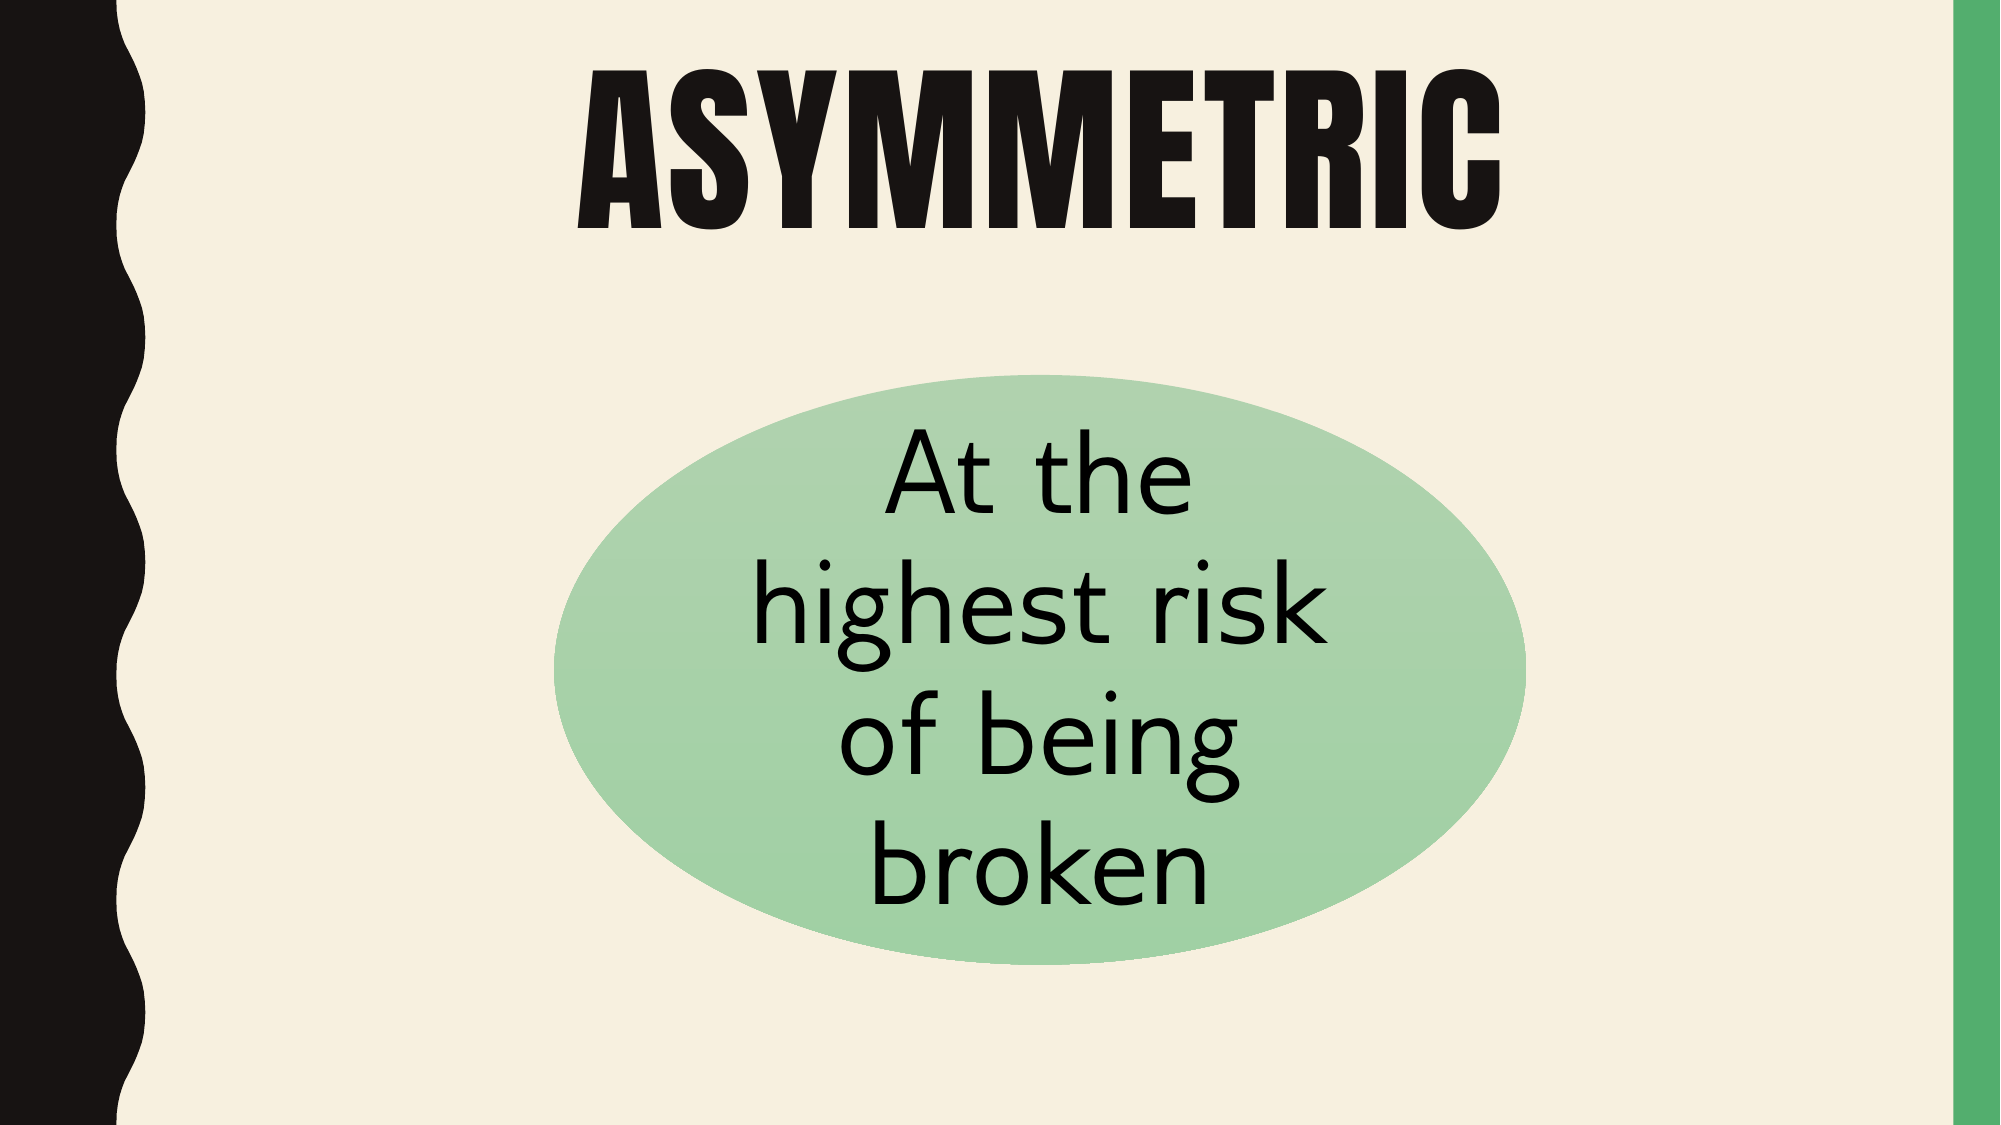

# Asymmetric
At the highest risk of being broken